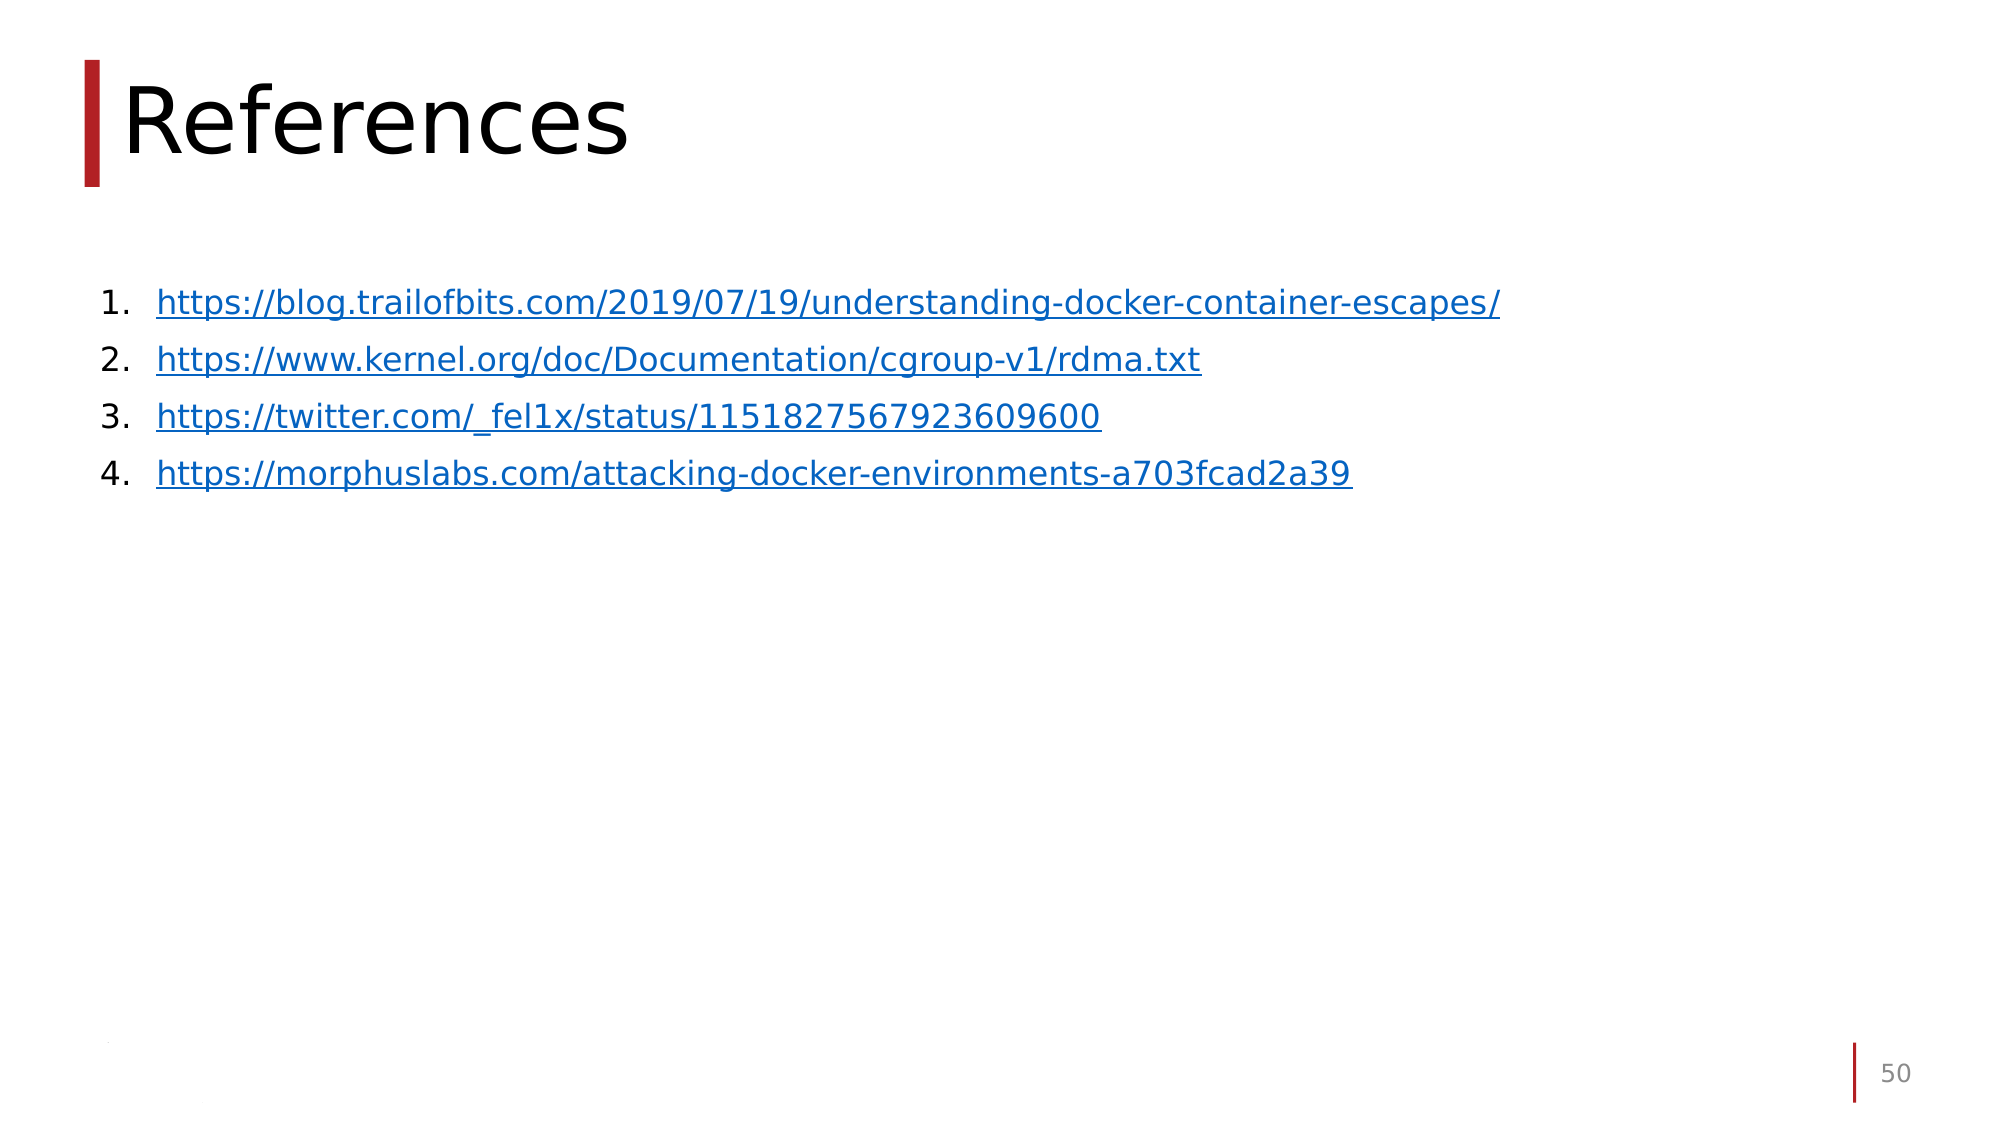

# References
https://blog.trailofbits.com/2019/07/19/understanding-docker-container-escapes/
https://www.kernel.org/doc/Documentation/cgroup-v1/rdma.txt
https://twitter.com/_fel1x/status/1151827567923609600
https://morphuslabs.com/attacking-docker-environments-a703fcad2a39

50